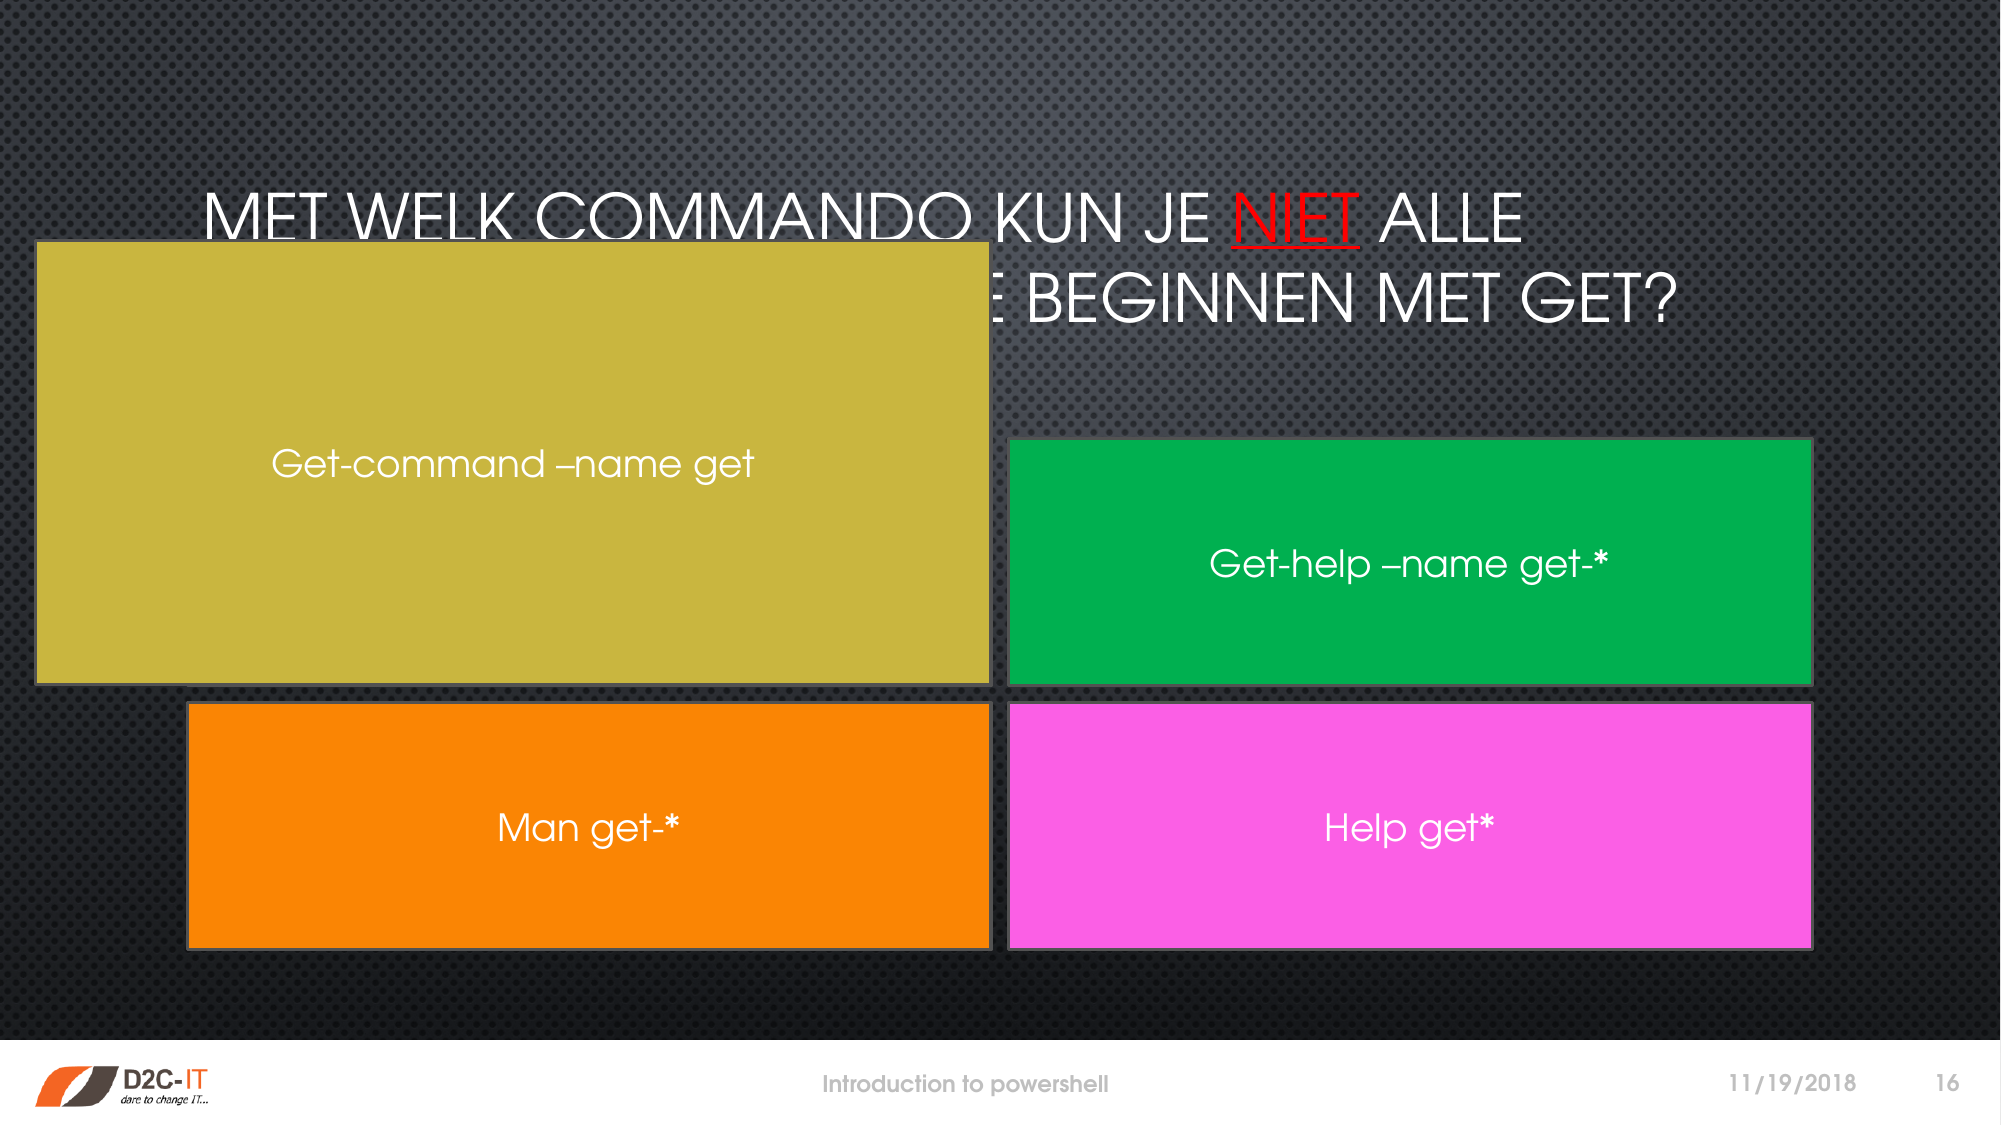

# Met welk commando kun je niet alle cmDlets opvragen die beginnen met get?
Get-command –name get

Get-command –name get
Get-help –name get-*
Man get-*
Help get*
11/19/2018
16
Introduction to powershell